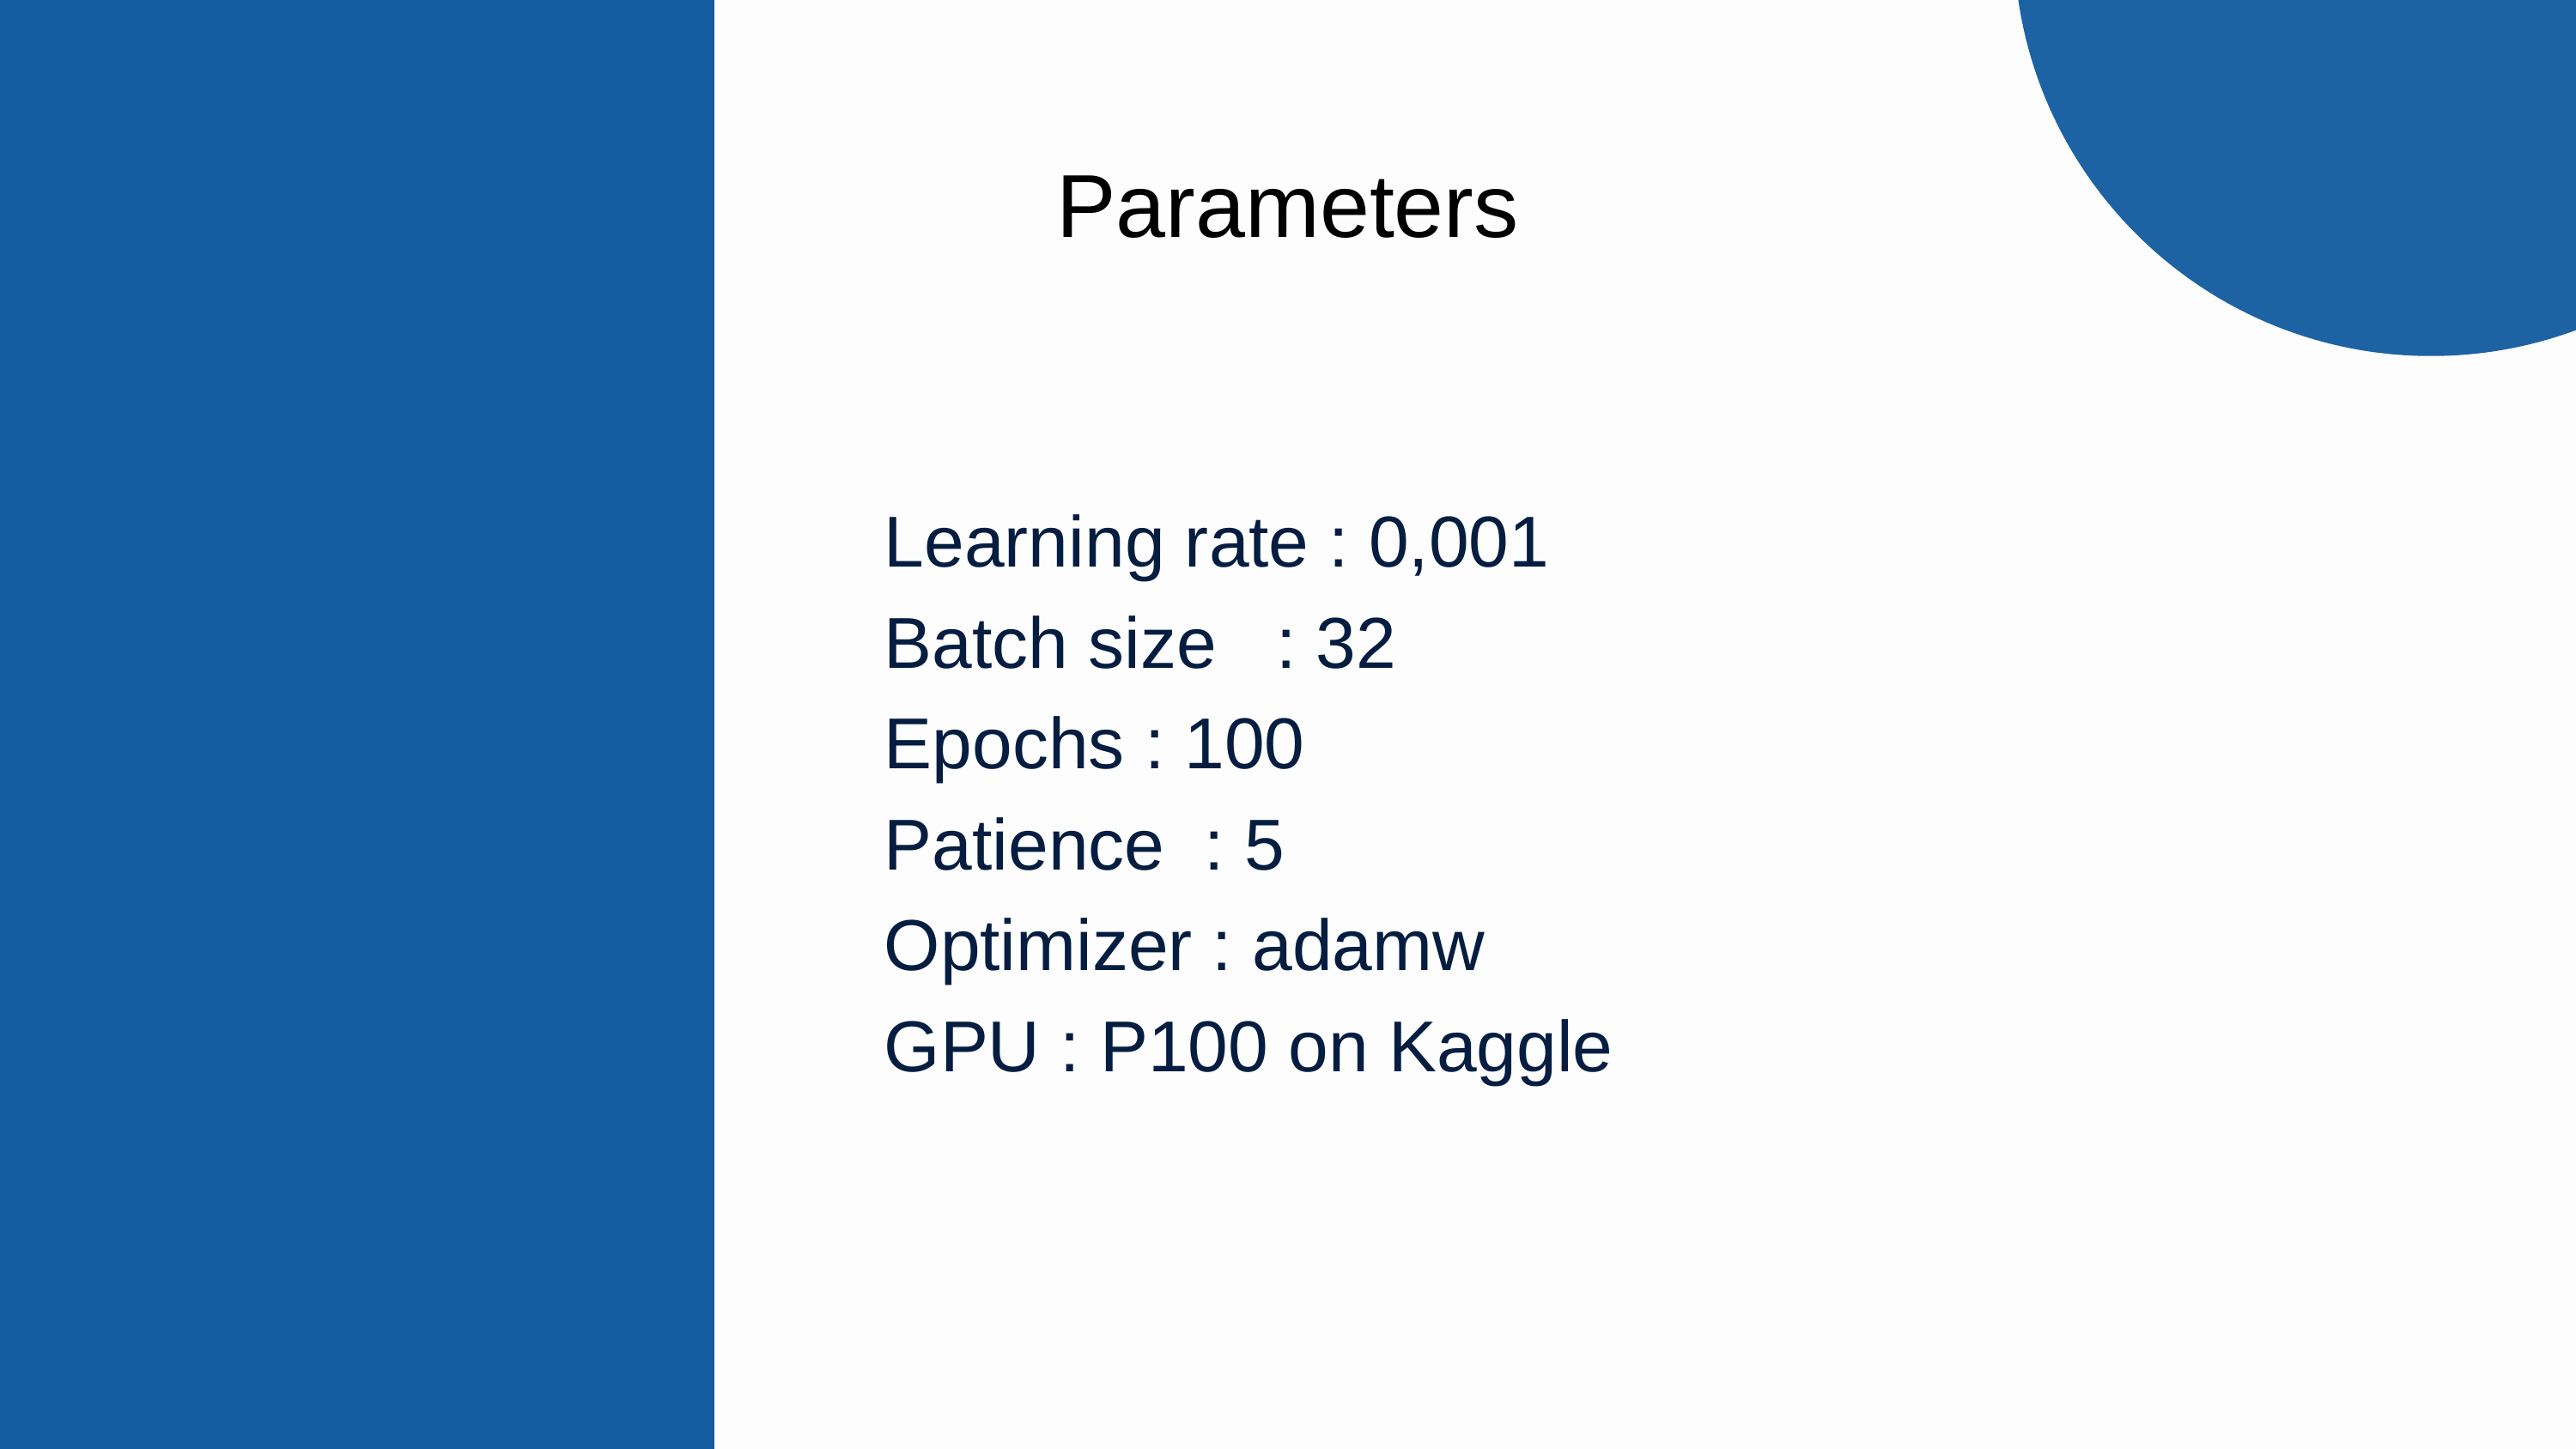

Parameters
Learning rate : 0,001
Batch size   : 32
Epochs : 100
Patience  : 5
Optimizer : adamw
GPU : P100 on Kaggle